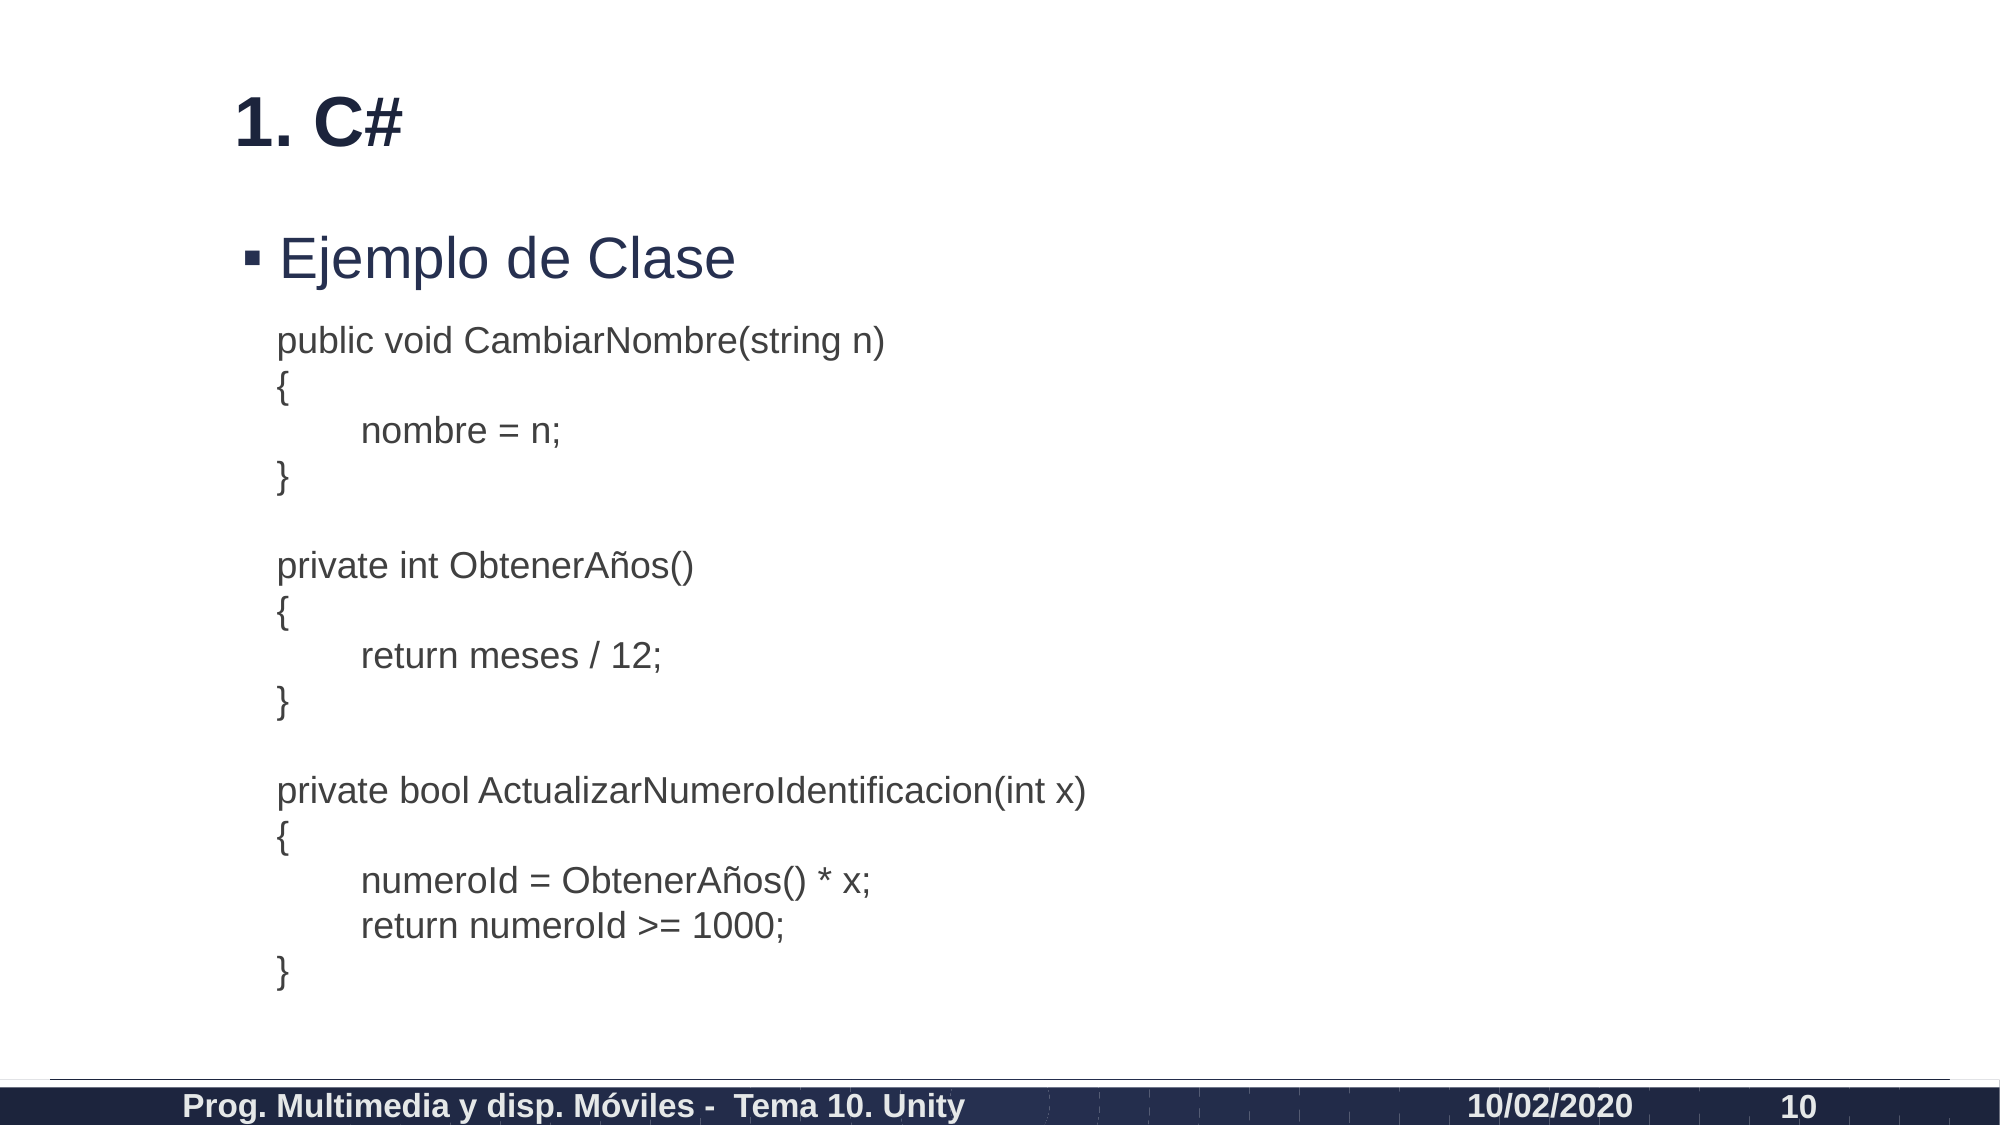

# 1. C#
Ejemplo de Clase

    public void CambiarNombre(string n)
    {
            nombre = n;
    }

    private int ObtenerAños()
    {
            return meses / 12;
    }

    private bool ActualizarNumeroIdentificacion(int x)
    {
            numeroId = ObtenerAños() * x;
            return numeroId >= 1000;
    }

Prog. Multimedia y disp. Móviles -  Tema 10. Unity
10/02/2020
10